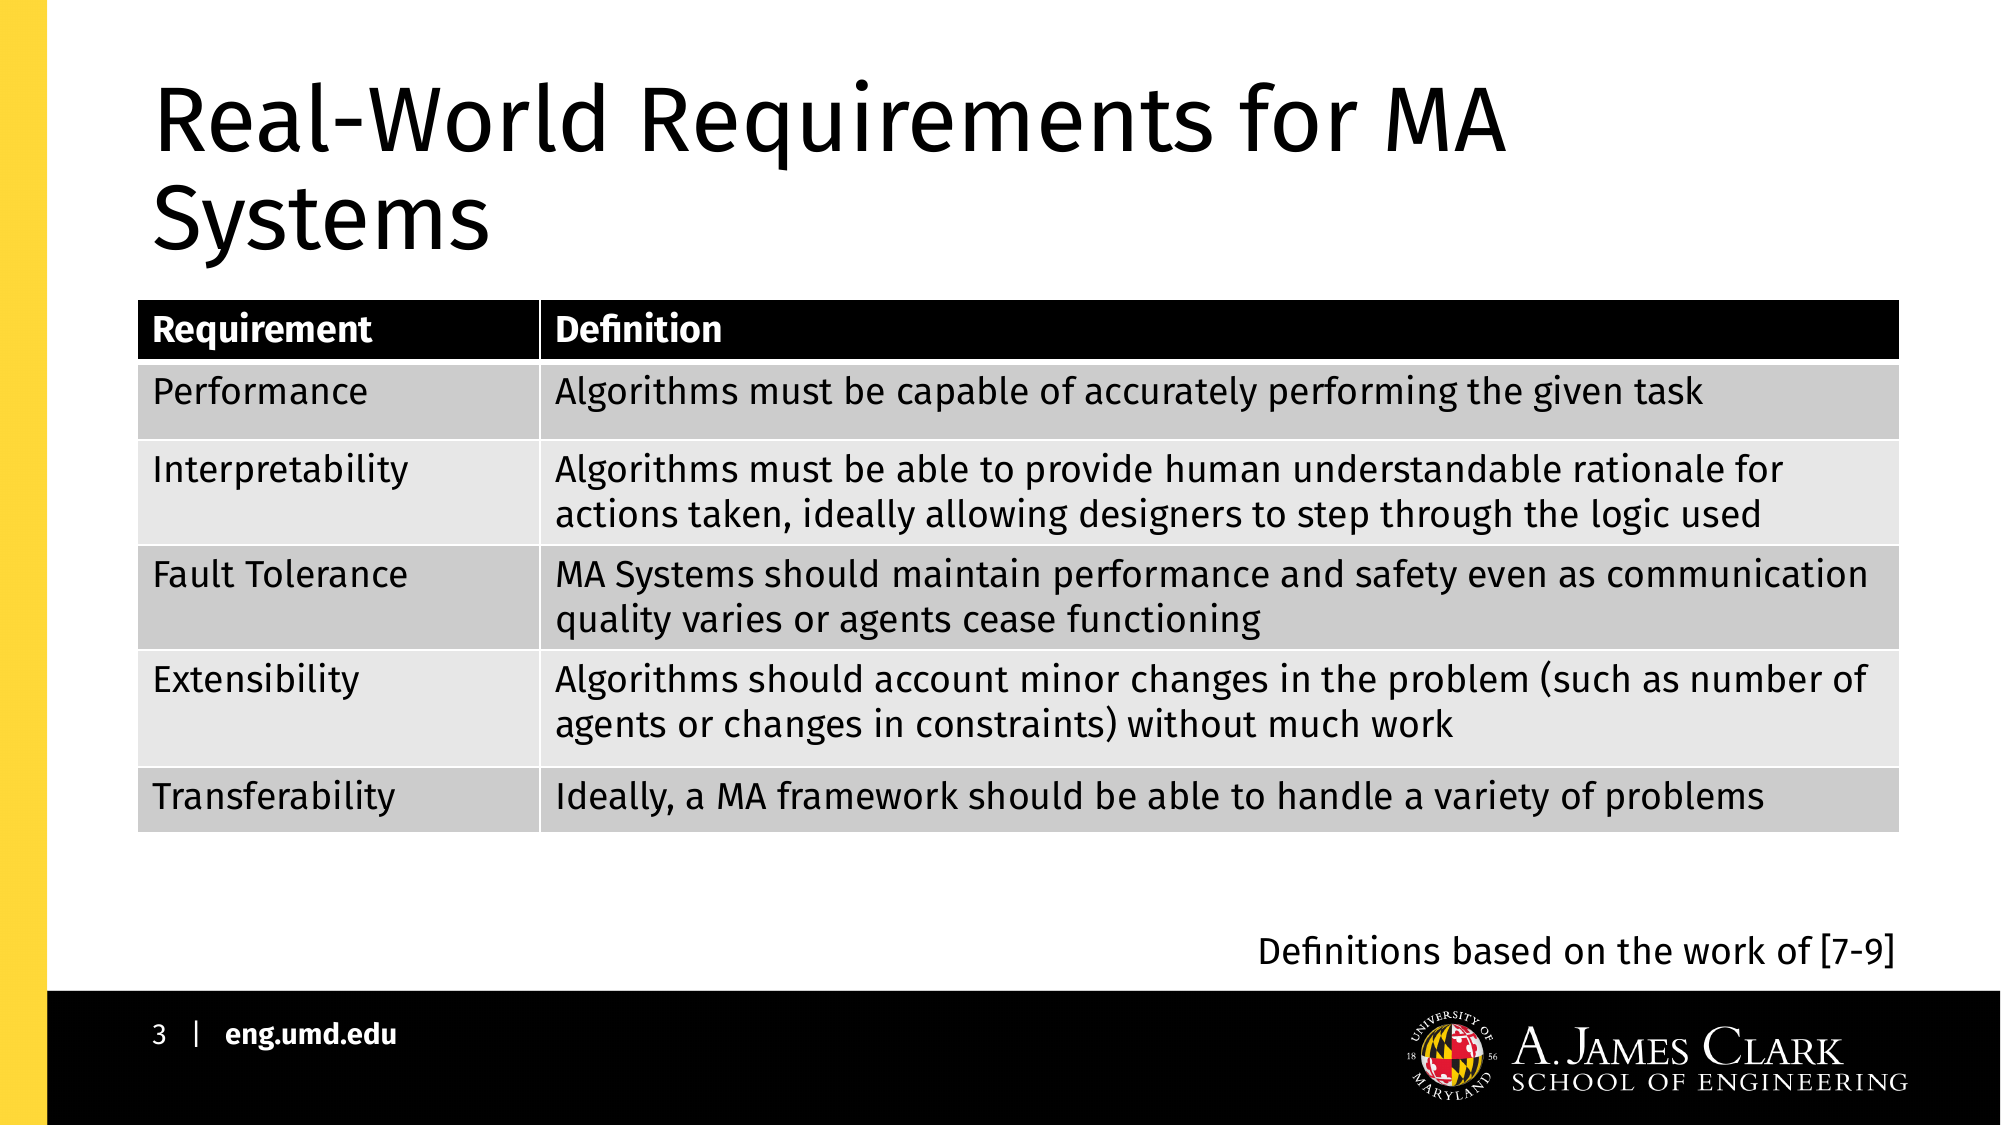

# Real-World Requirements for MA Systems
| Requirement | Definition |
| --- | --- |
| Performance | Algorithms must be capable of accurately performing the given task |
| Interpretability | Algorithms must be able to provide human understandable rationale for actions taken, ideally allowing designers to step through the logic used |
| Fault Tolerance | MA Systems should maintain performance and safety even as communication quality varies or agents cease functioning |
| Extensibility | Algorithms should account minor changes in the problem (such as number of agents or changes in constraints) without much work |
| Transferability | Ideally, a MA framework should be able to handle a variety of problems |
Definitions based on the work of [7-9]
3   |   eng.umd.edu